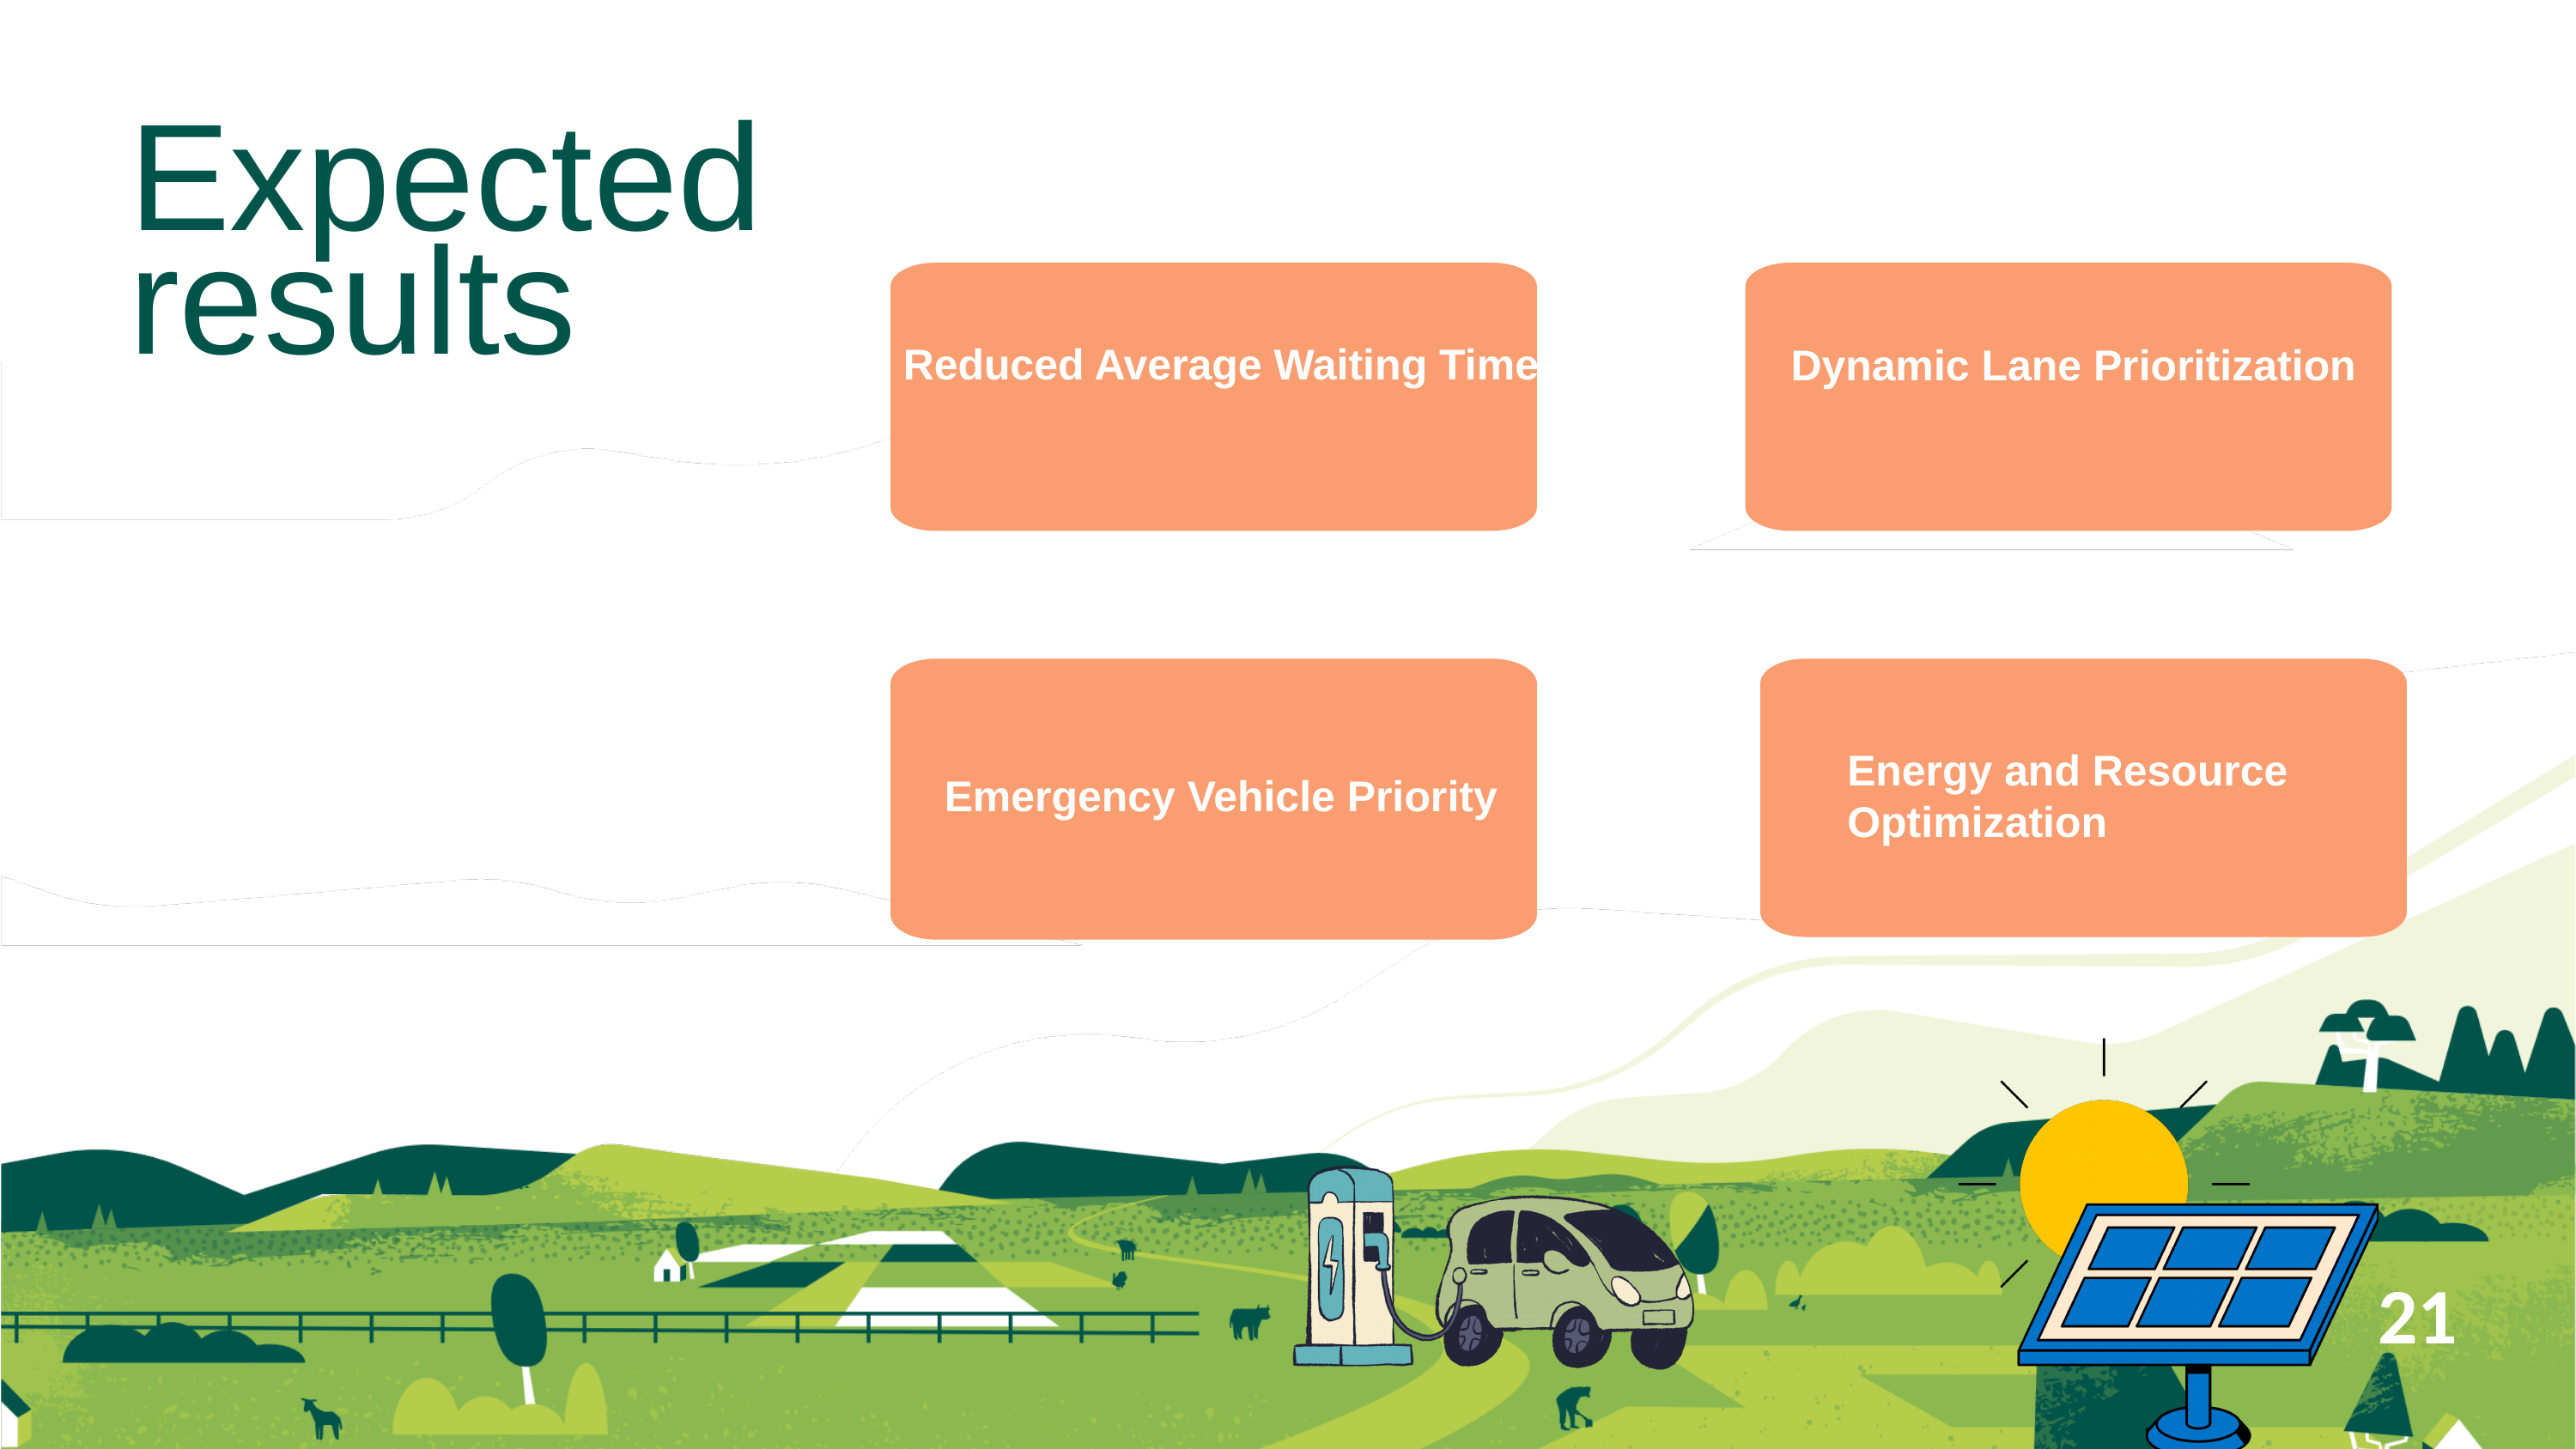

Expected results

Reduced Average Waiting Time
Dynamic Lane Prioritization

Energy and Resource
Optimization
Emergency Vehicle Priority

21